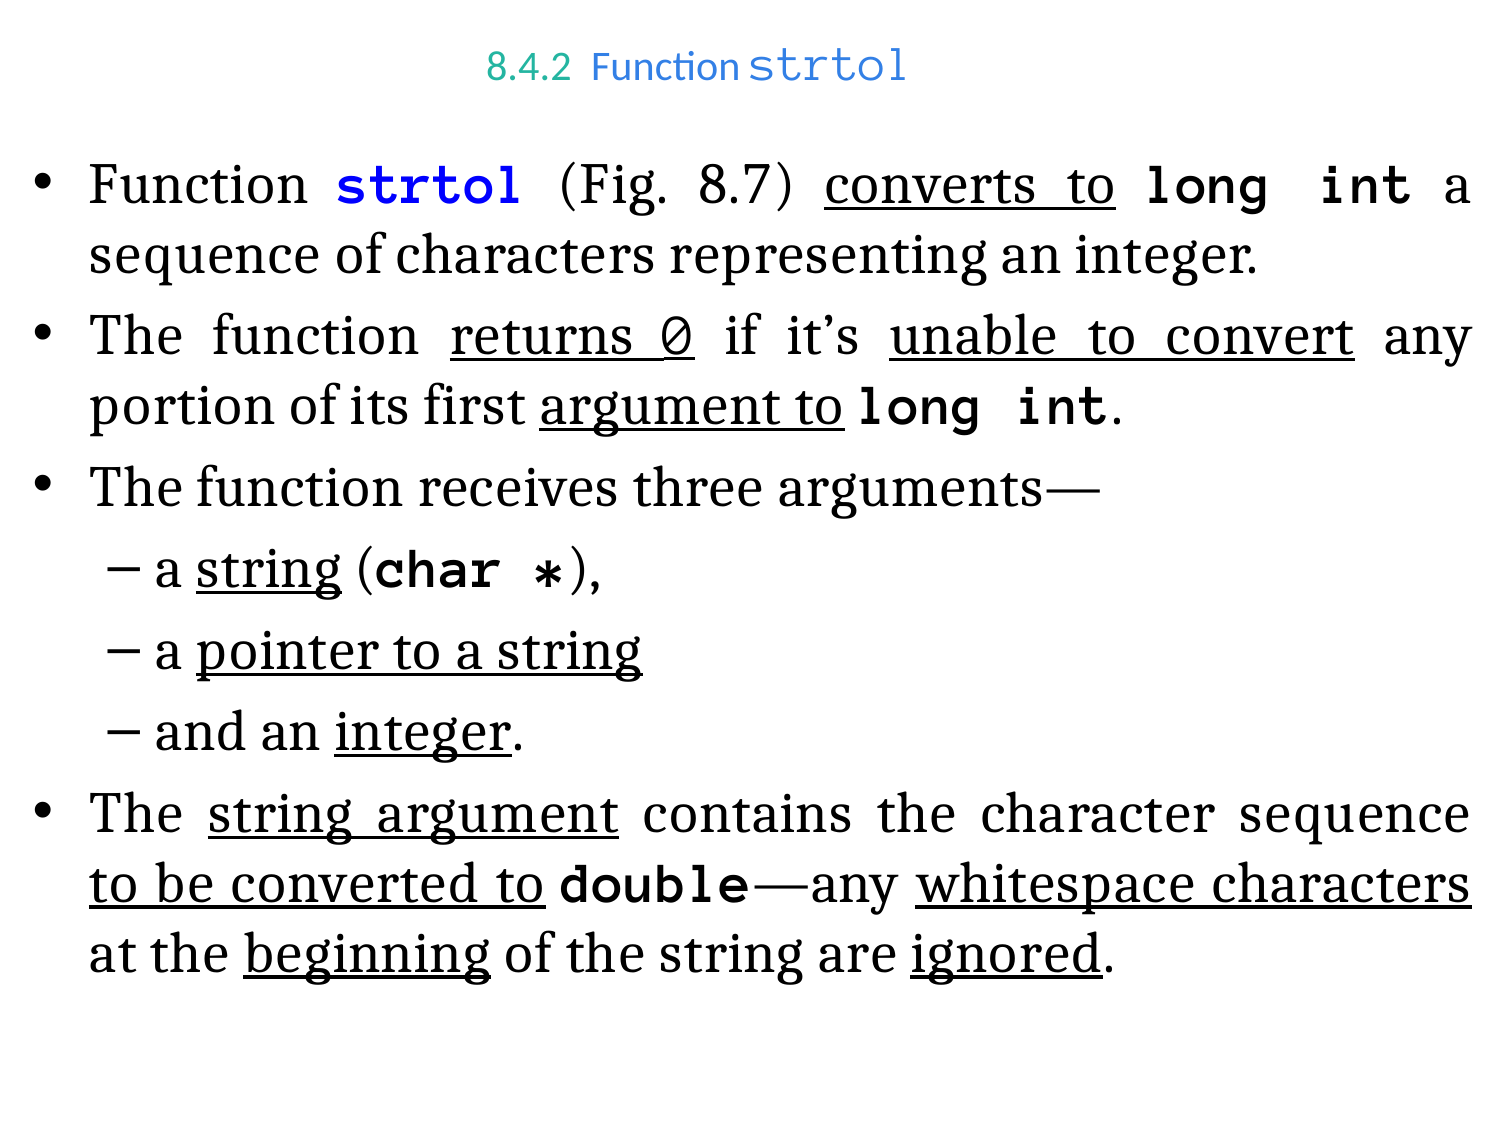

# 8.4.2  Function strtol
Function strtol (Fig. 8.7) converts to long int a sequence of characters representing an integer.
The function returns 0 if it’s unable to convert any portion of its first argument to long int.
The function receives three arguments—
a string (char *),
a pointer to a string
and an integer.
The string argument contains the character sequence to be converted to double—any whitespace characters at the beginning of the string are ignored.